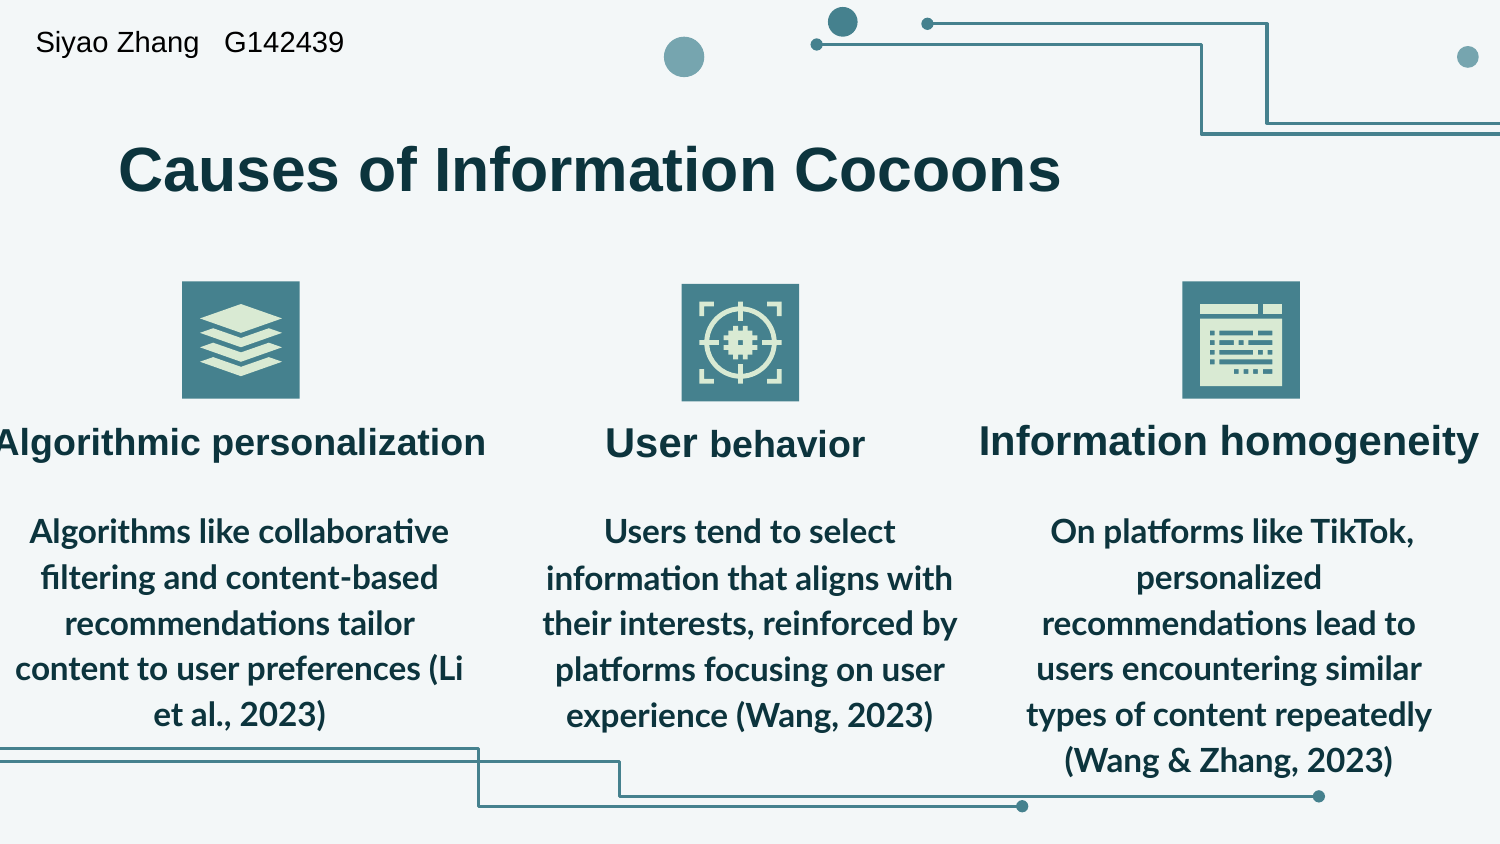

Siyao Zhang   G142439
# Causes of Information Cocoons

Algorithmic personalization
Information homogeneity
User behavior
 On platforms like TikTok, personalized recommendations lead to users encountering similar types of content repeatedly (Wang & Zhang, 2023)
Algorithms like collaborative filtering and content-based recommendations tailor content to user preferences (Li et al., 2023)
Users tend to select information that aligns with their interests, reinforced by platforms focusing on user experience (Wang, 2023)